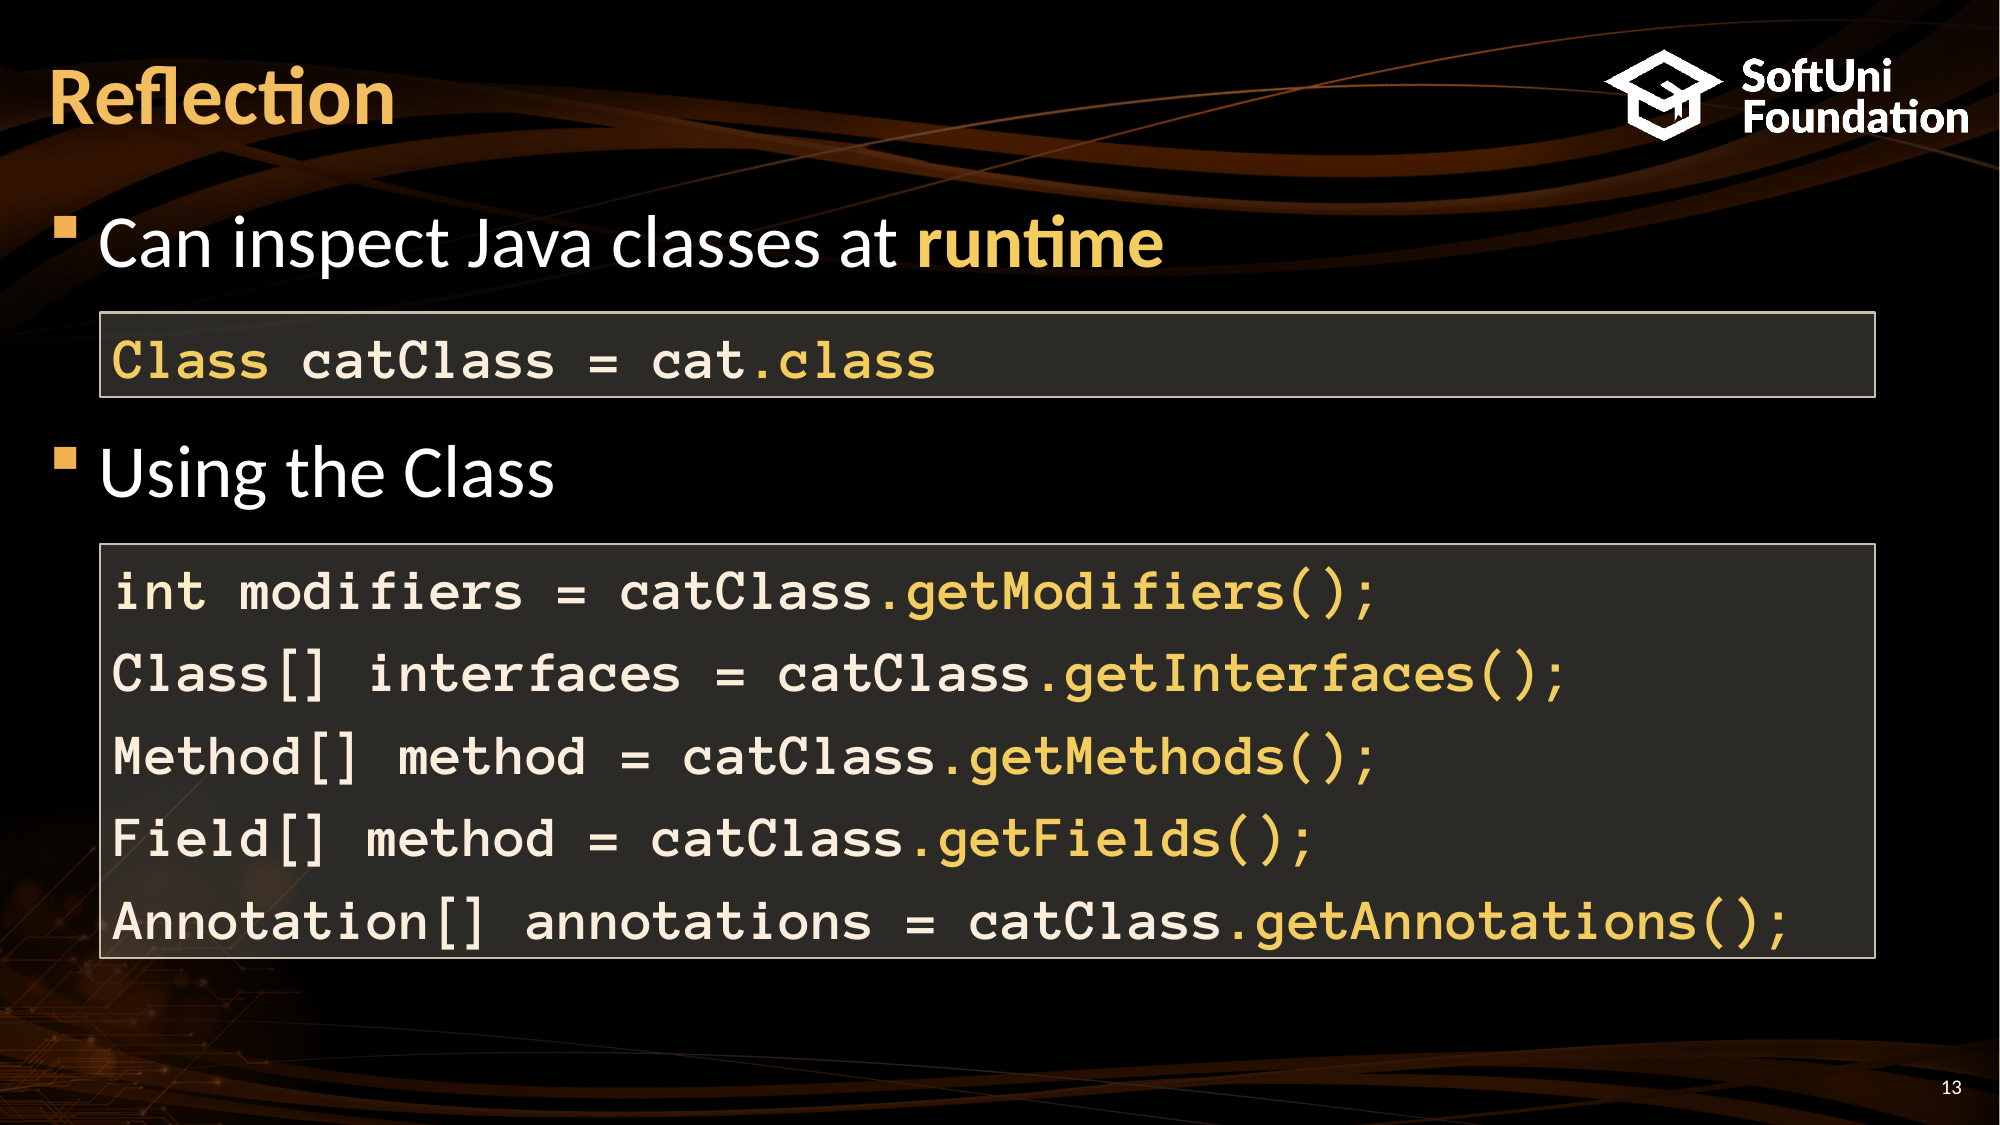

# Reflection
Can inspect Java classes at runtime

Using the Class

Class catClass = cat.class
int modifiers = catClass.getModifiers();
Class[] interfaces = catClass.getInterfaces();
Method[] method = catClass.getMethods();
Field[] method = catClass.getFields();
Annotation[] annotations = catClass.getAnnotations();
13